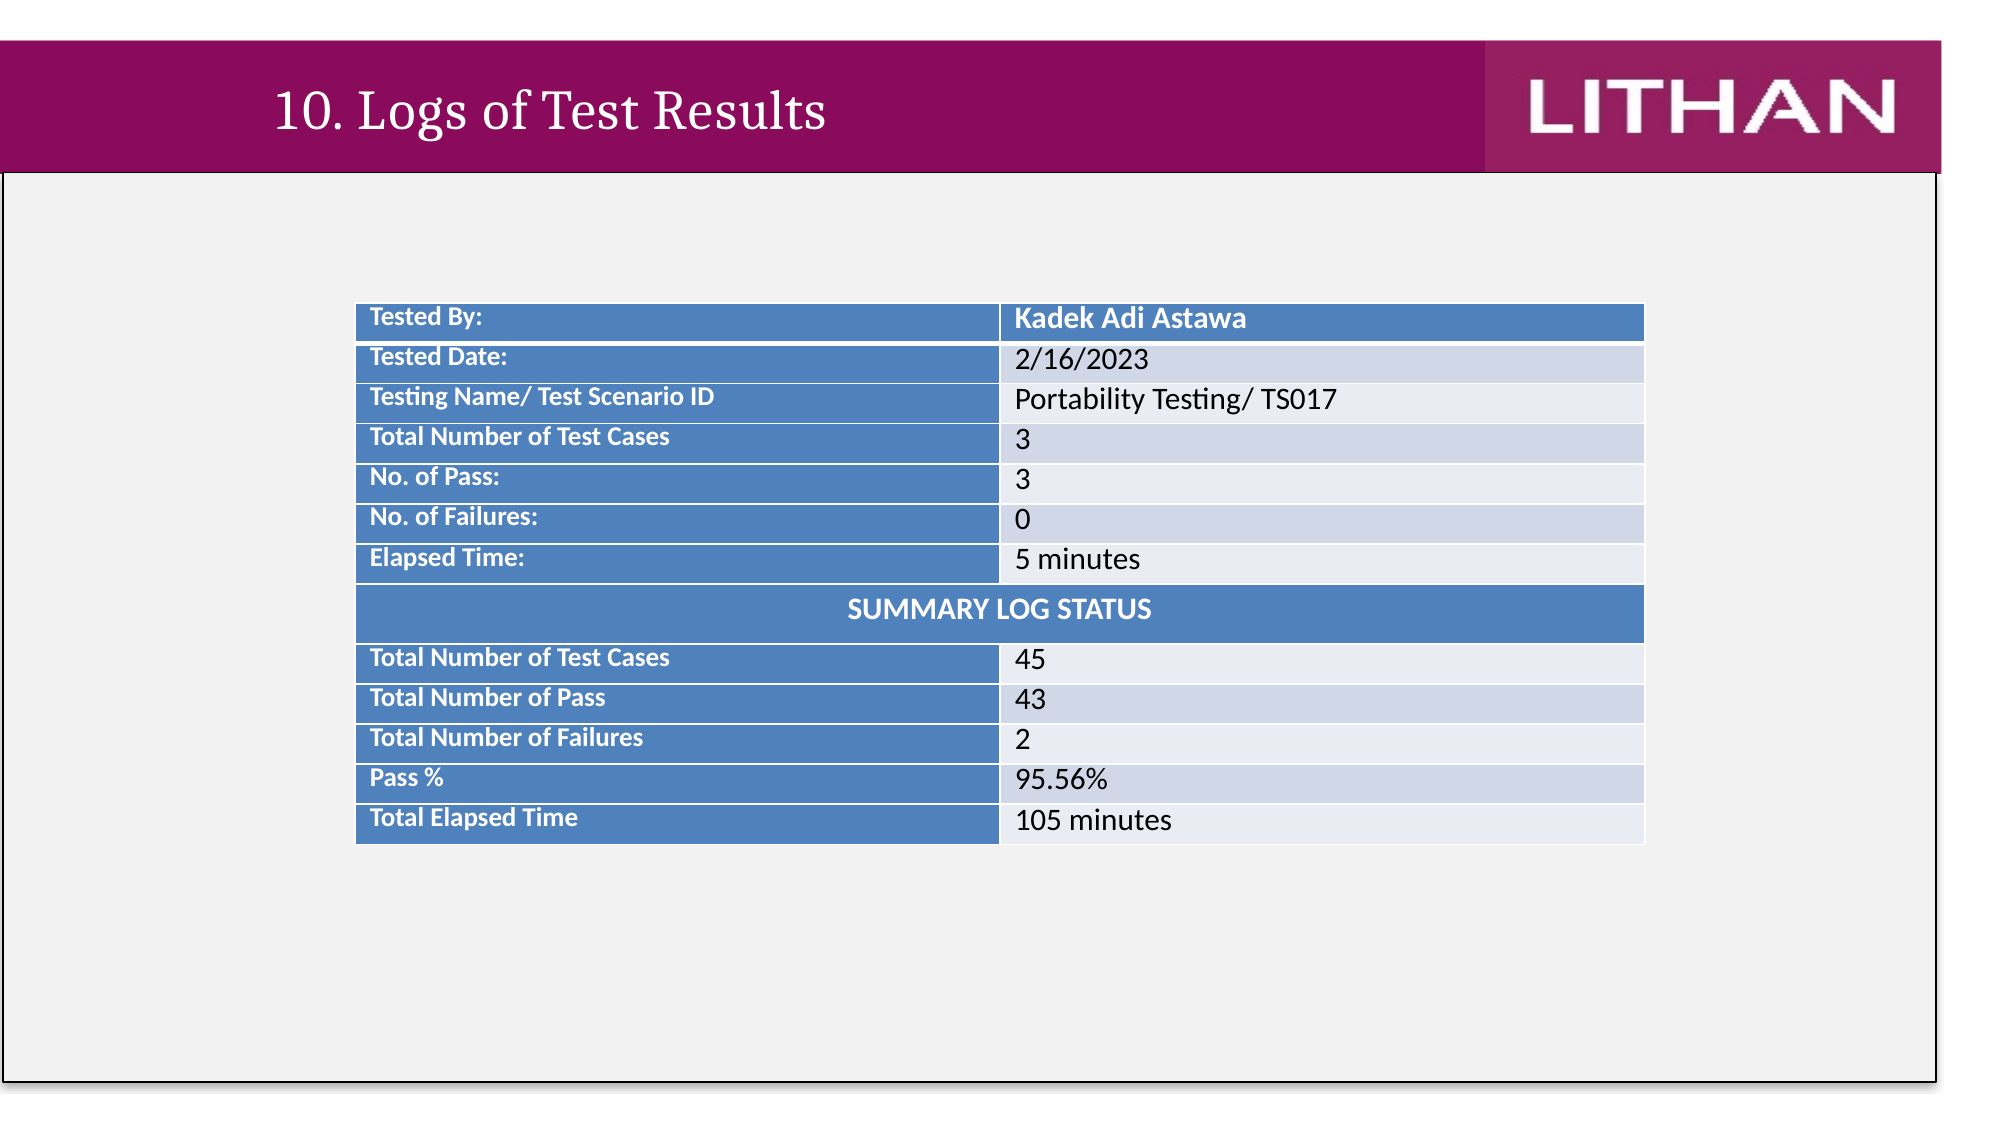

10. Logs of Test Results

| Tested By: | Kadek Adi Astawa |
| --- | --- |
| Tested Date: | 2/16/2023 |
| Testing Name/ Test Scenario ID | Portability Testing/ TS017 |
| Total Number of Test Cases | 3 |
| No. of Pass: | 3 |
| No. of Failures: | 0 |
| Elapsed Time: | 5 minutes |
| SUMMARY LOG STATUS |  |
| Total Number of Test Cases | 45 |
| Total Number of Pass | 43 |
| Total Number of Failures | 2 |
| Pass % | 95.56% |
| Total Elapsed Time | 105 minutes |